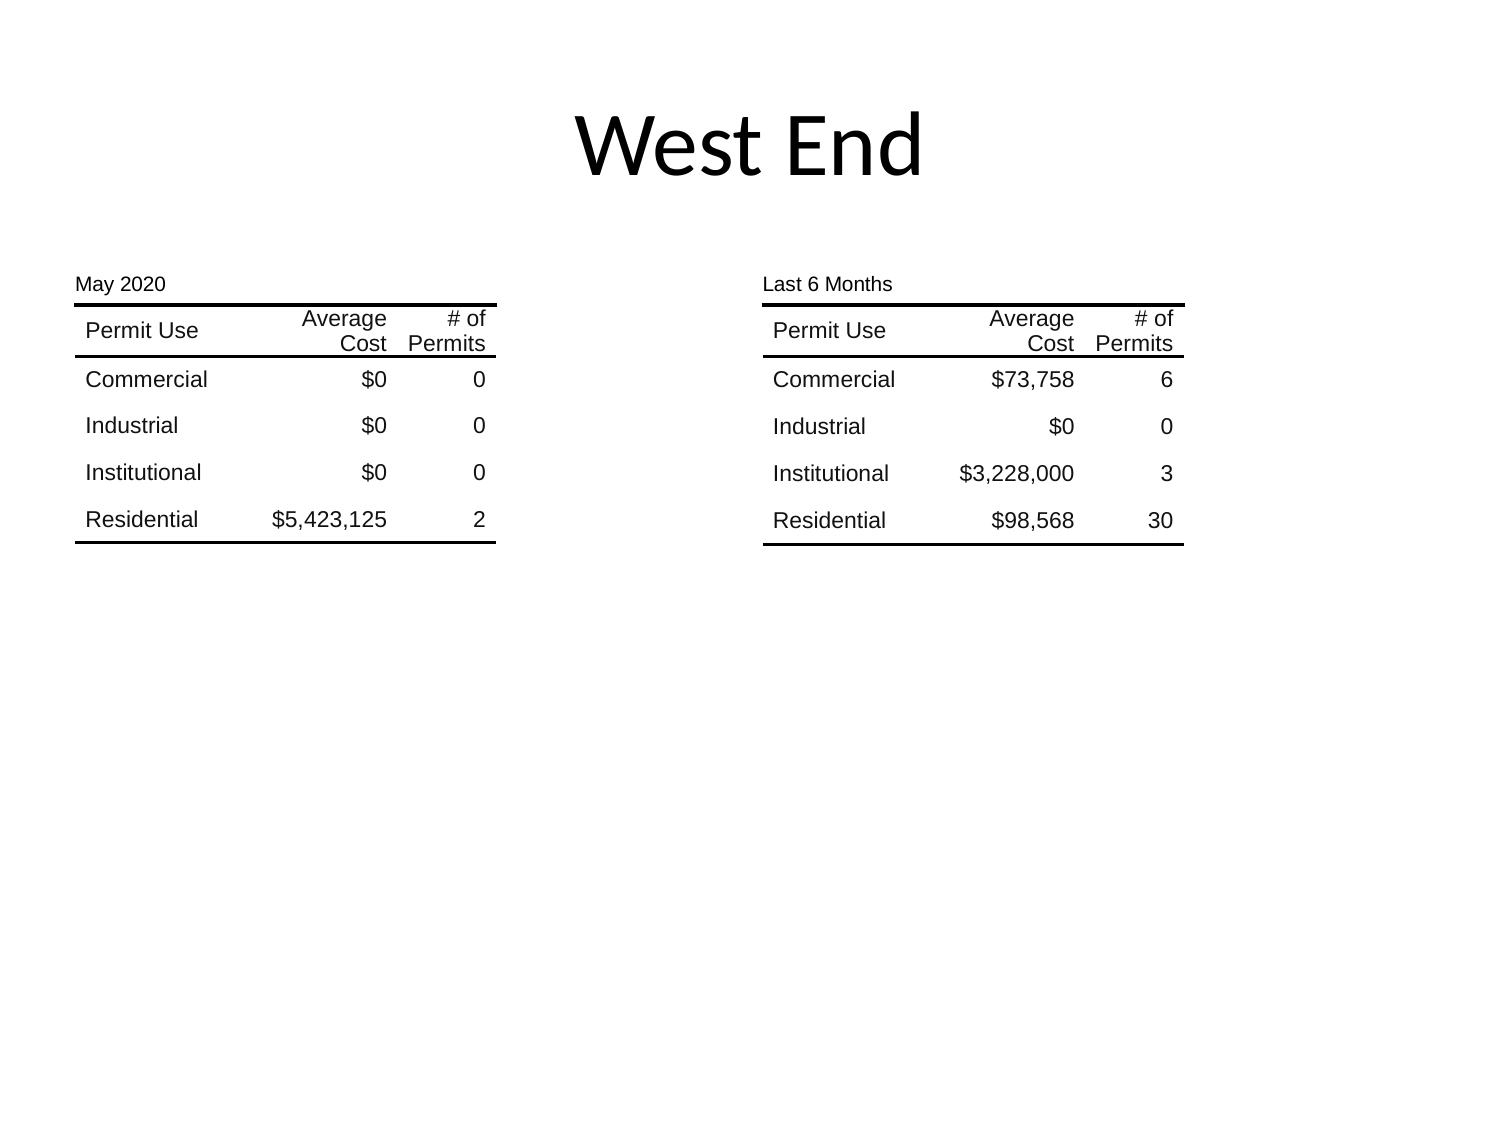

# West End
| May 2020 | May 2020 | May 2020 |
| --- | --- | --- |
| Permit Use | Average Cost | # of Permits |
| Commercial | $0 | 0 |
| Industrial | $0 | 0 |
| Institutional | $0 | 0 |
| Residential | $5,423,125 | 2 |
| Last 6 Months | Last 6 Months | Last 6 Months |
| --- | --- | --- |
| Permit Use | Average Cost | # of Permits |
| Commercial | $73,758 | 6 |
| Industrial | $0 | 0 |
| Institutional | $3,228,000 | 3 |
| Residential | $98,568 | 30 |